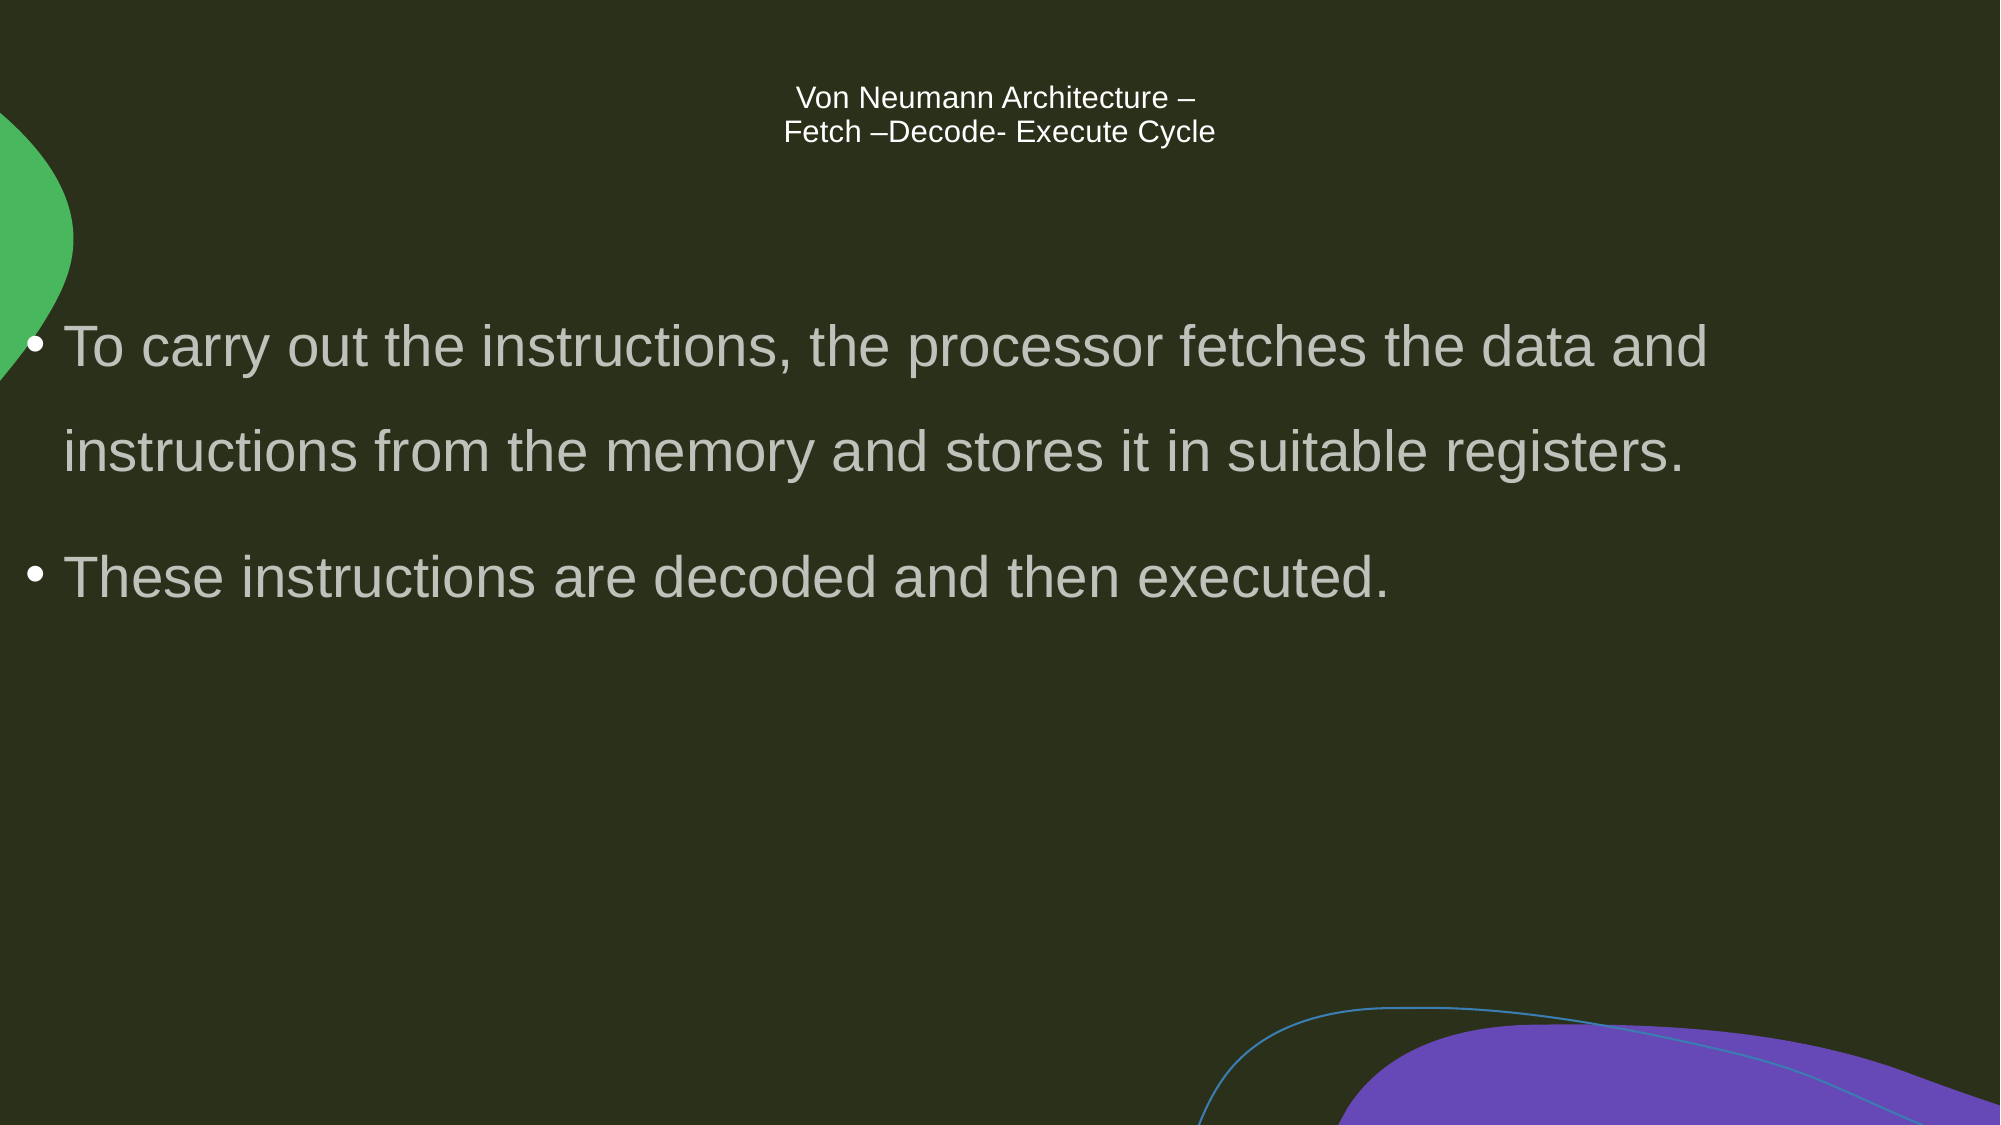

# Von Neumann Architecture – Fetch –Decode- Execute Cycle
To carry out the instructions, the processor fetches the data and instructions from the memory and stores it in suitable registers.
These instructions are decoded and then executed.